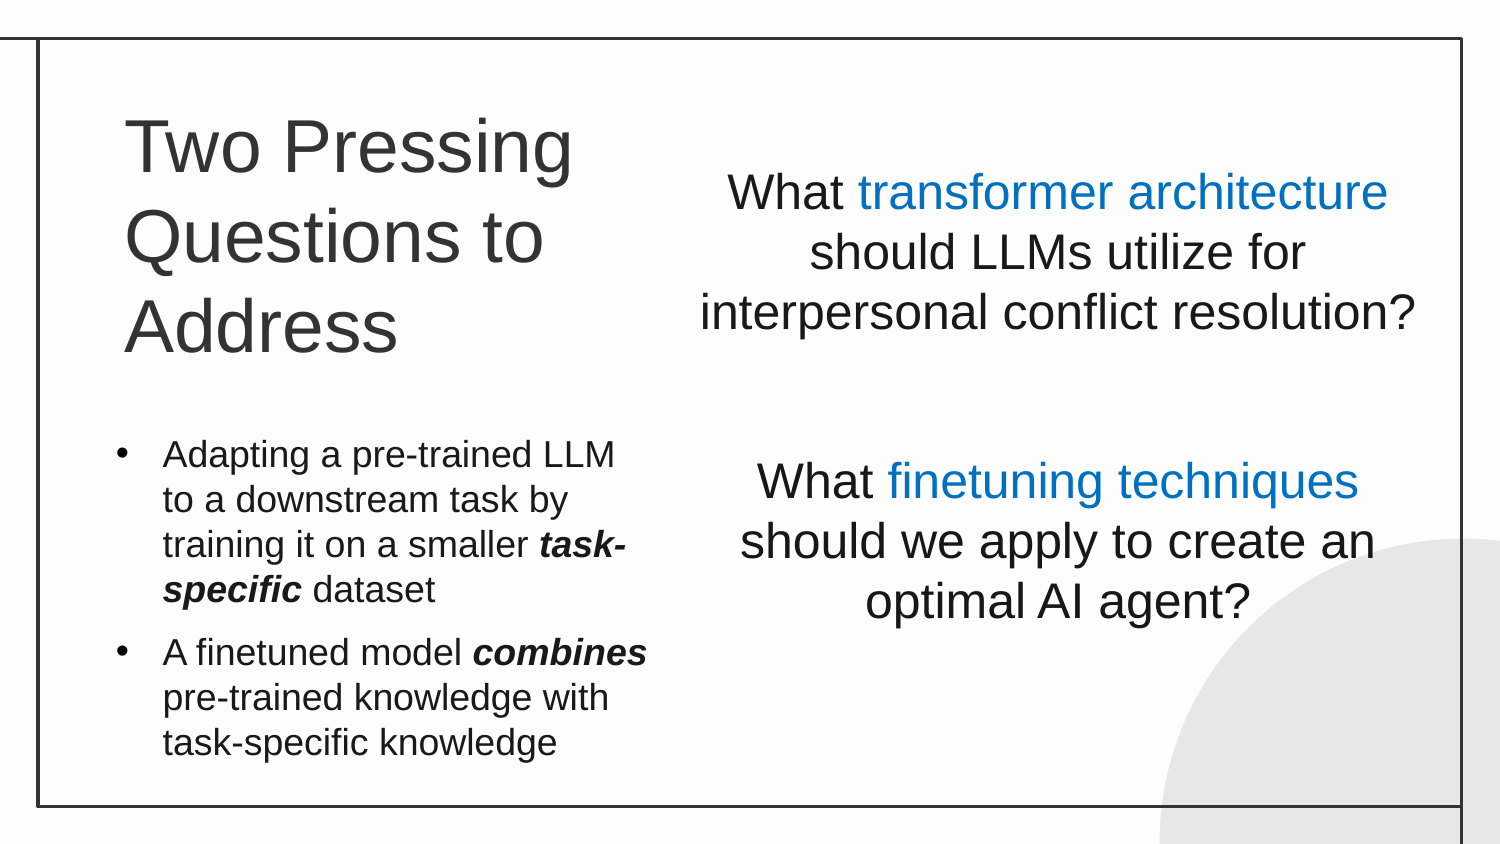

Two Pressing Questions to Address
# What transformer architecture should LLMs utilize for interpersonal conflict resolution?
Adapting a pre-trained LLM to a downstream task by training it on a smaller task-specific dataset

A finetuned model combines pre-trained knowledge with task-specific knowledge
What finetuning techniques should we apply to create an optimal AI agent?